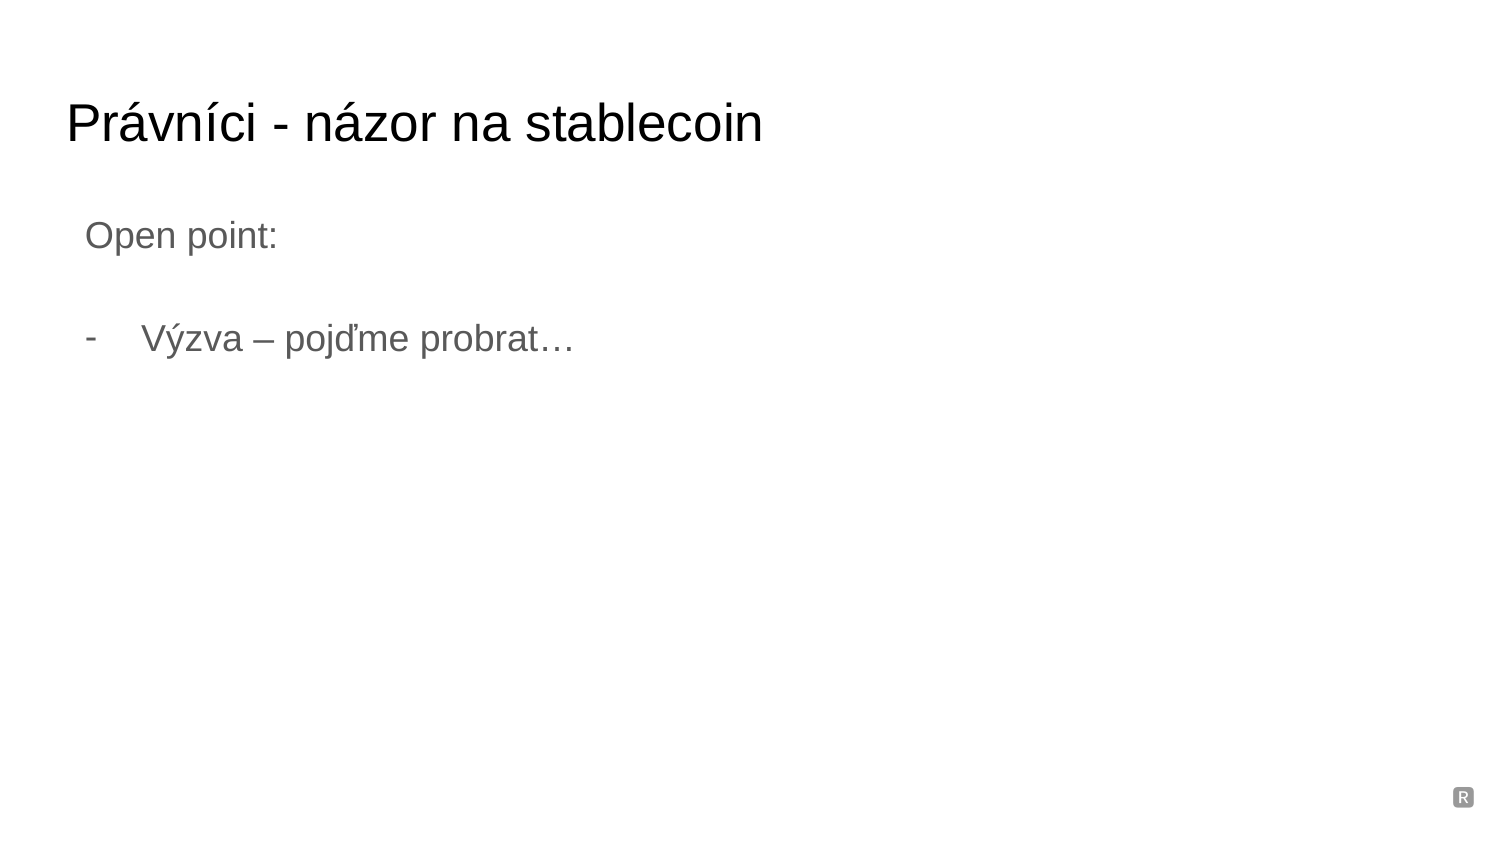

# Právníci - názor na stablecoin
Open point:

Výzva – pojďme probrat…